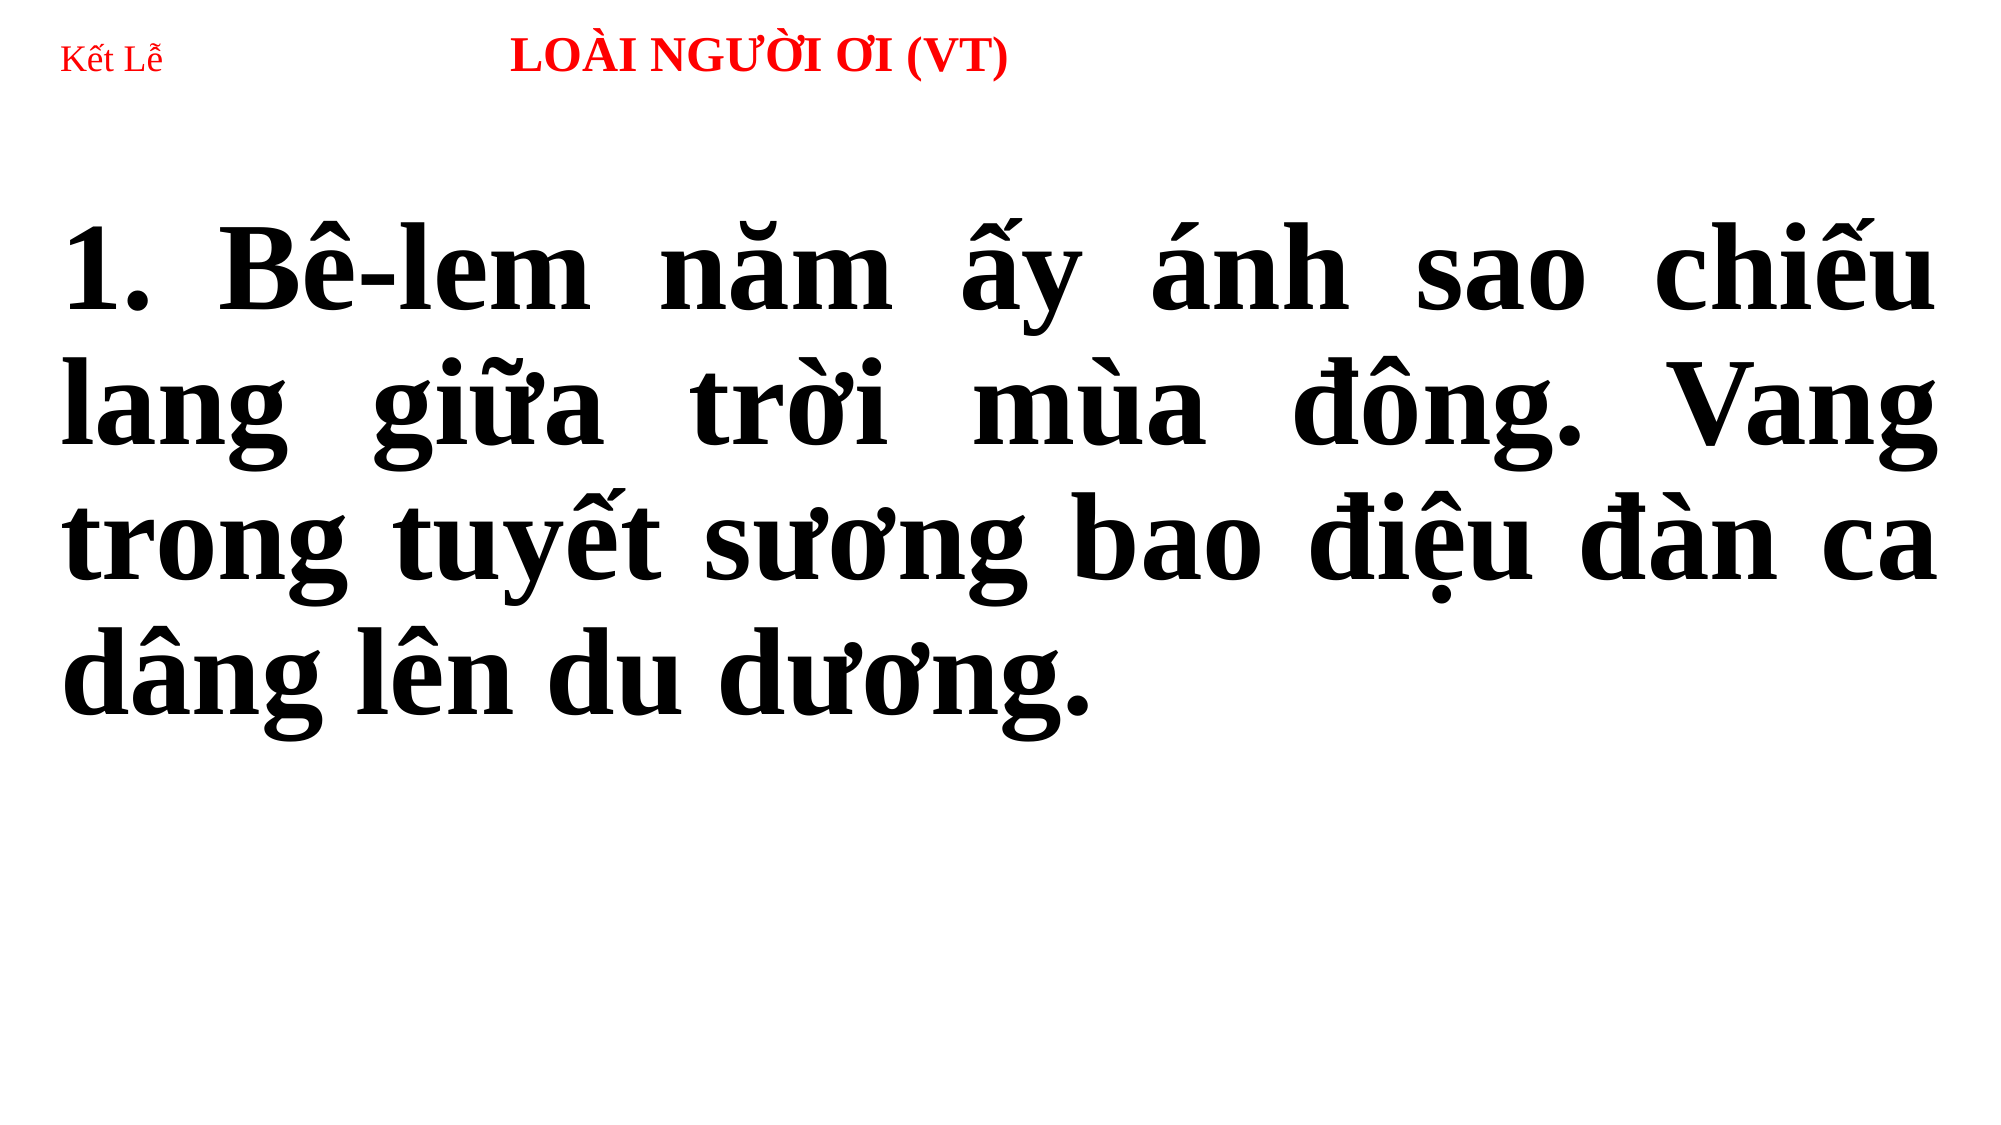

# Kết Lễ                              	LOÀI NGƯỜI ƠI (VT)
1. Bê-lem năm ấy ánh sao chiếu lang giữa trời mùa đông. Vang trong tuyết sương bao điệu đàn ca dâng lên du dương.